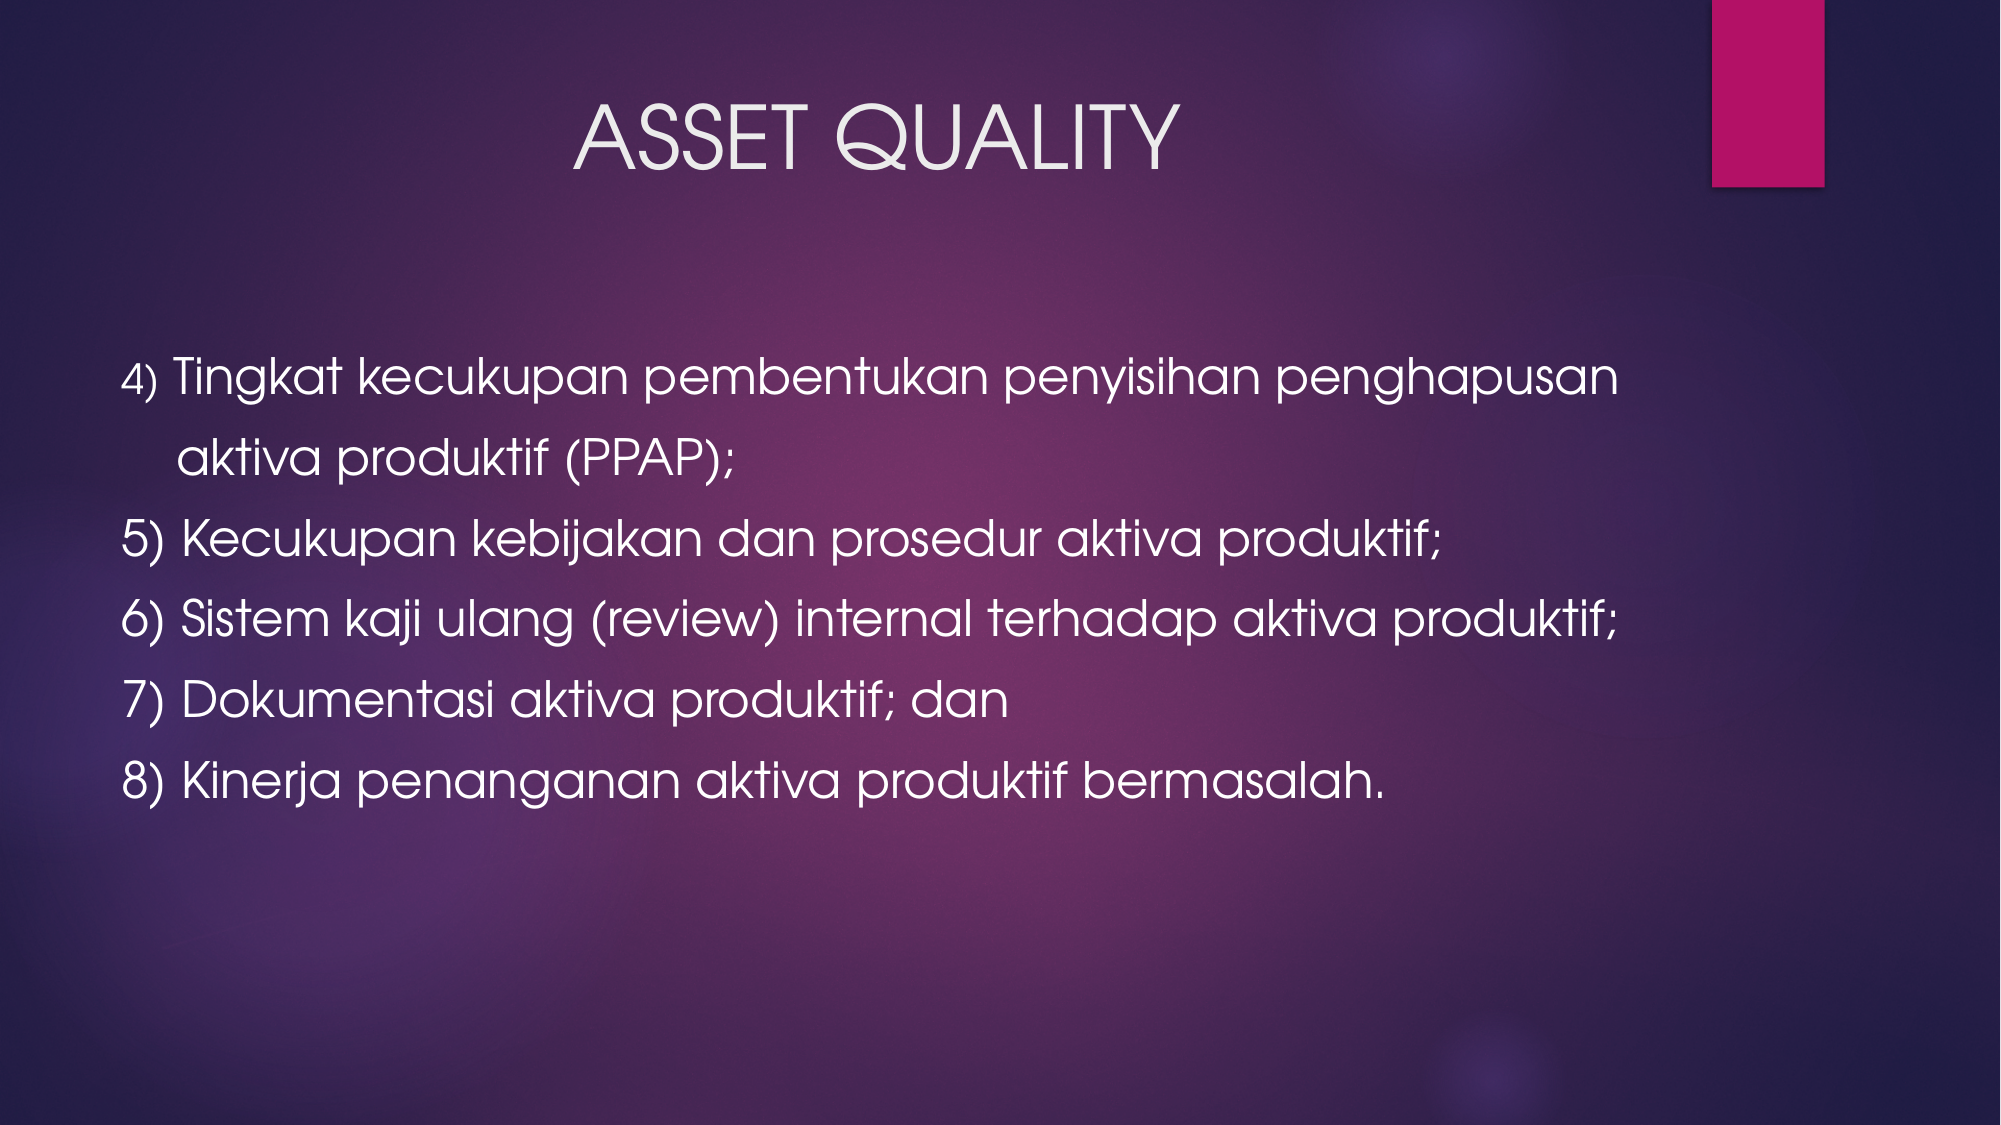

# ASSET QUALITY
4) Tingkat kecukupan pembentukan penyisihan penghapusan
    aktiva produktif (PPAP);
5) Kecukupan kebijakan dan prosedur aktiva produktif;
6) Sistem kaji ulang (review) internal terhadap aktiva produktif;
7) Dokumentasi aktiva produktif; dan
8) Kinerja penanganan aktiva produktif bermasalah.